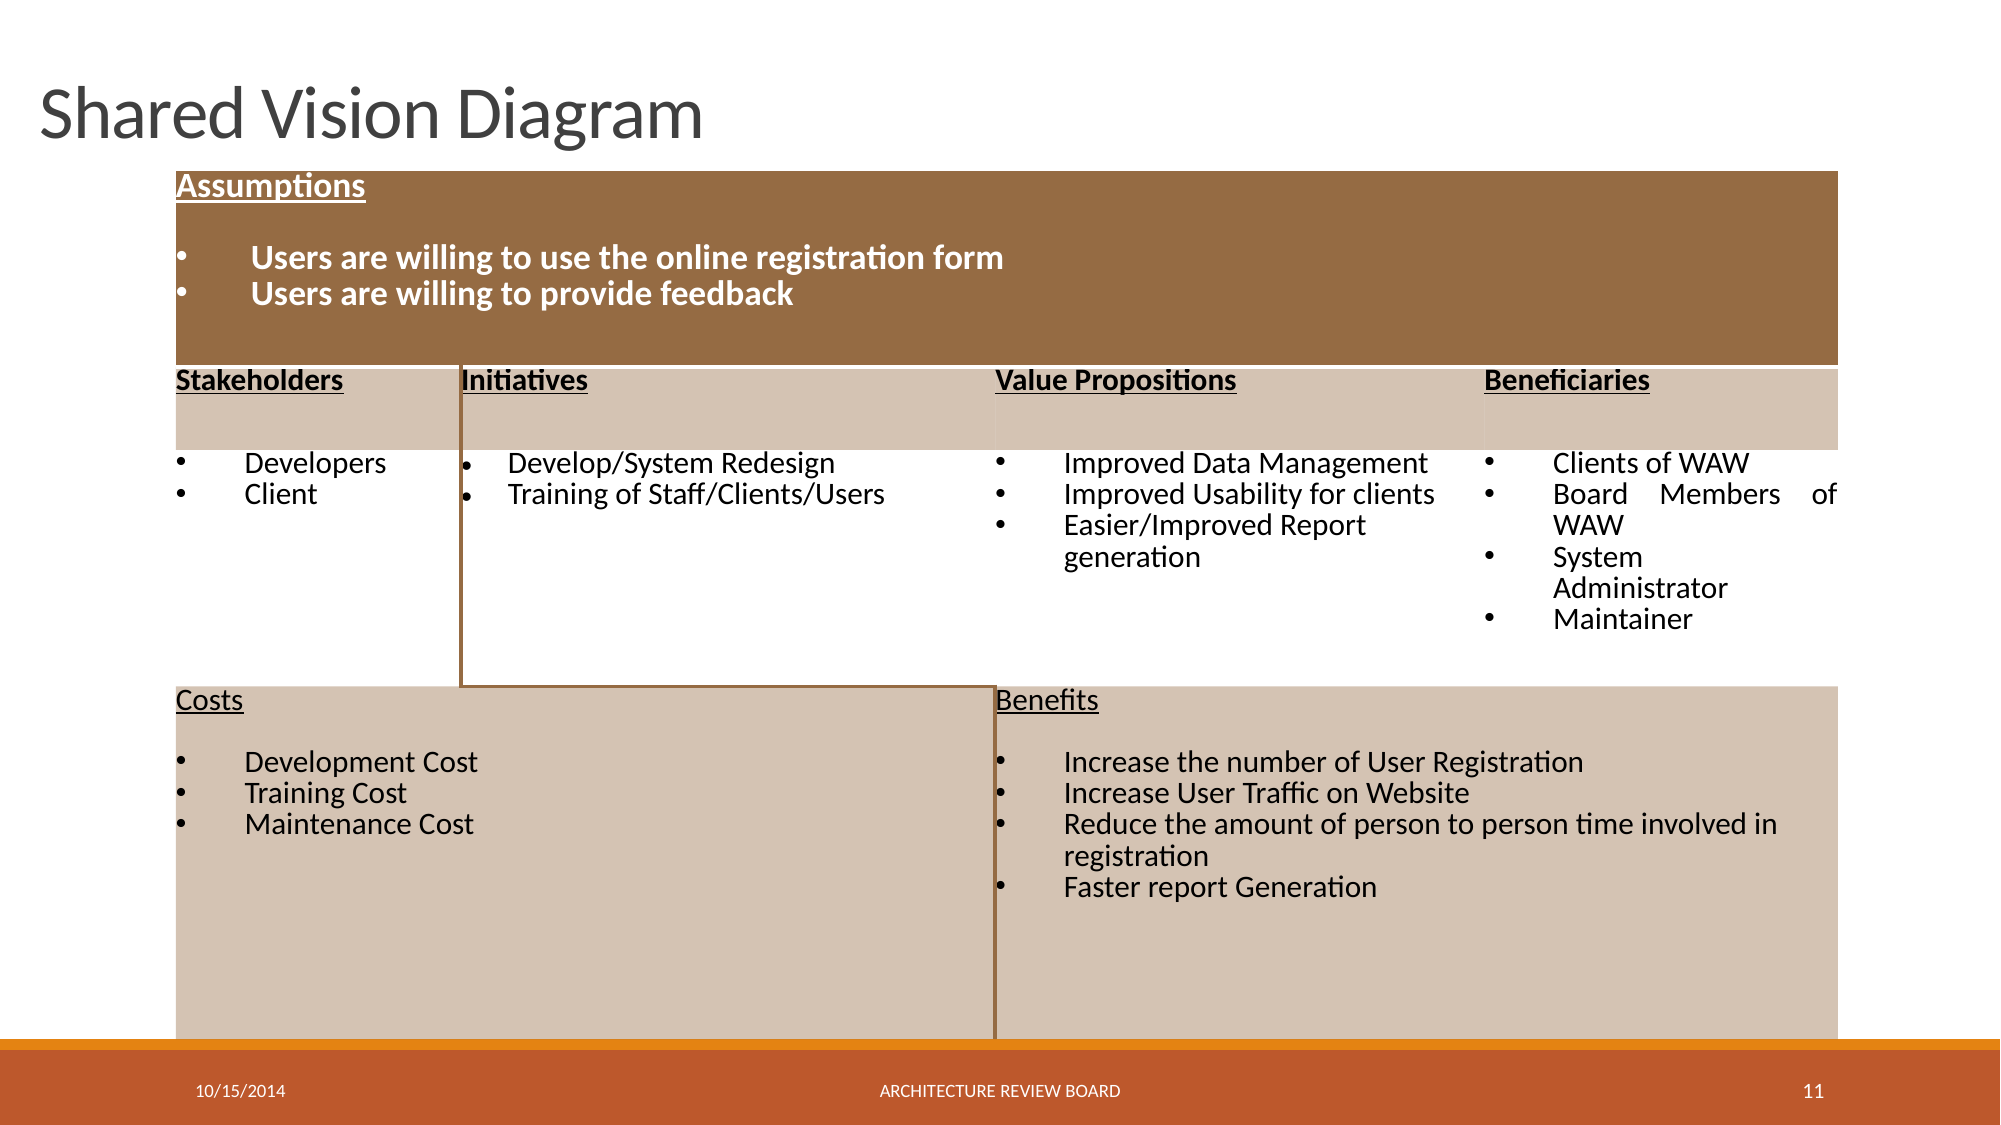

# Shared Vision Diagram
| Assumptions Users are willing to use the online registration form Users are willing to provide feedback |  |  |  |
| --- | --- | --- | --- |
| Stakeholders | Initiatives | Value Propositions | Beneficiaries |
| Developers Client | Develop/System Redesign Training of Staff/Clients/Users | Improved Data Management Improved Usability for clients Easier/Improved Report generation | Clients of WAW Board Members of WAW System Administrator Maintainer |
| Costs Development Cost Training Cost Maintenance Cost |  | Benefits Increase the number of User Registration Increase User Traffic on Website Reduce the amount of person to person time involved in registration Faster report Generation |  |
10/15/2014
Architecture review board
11